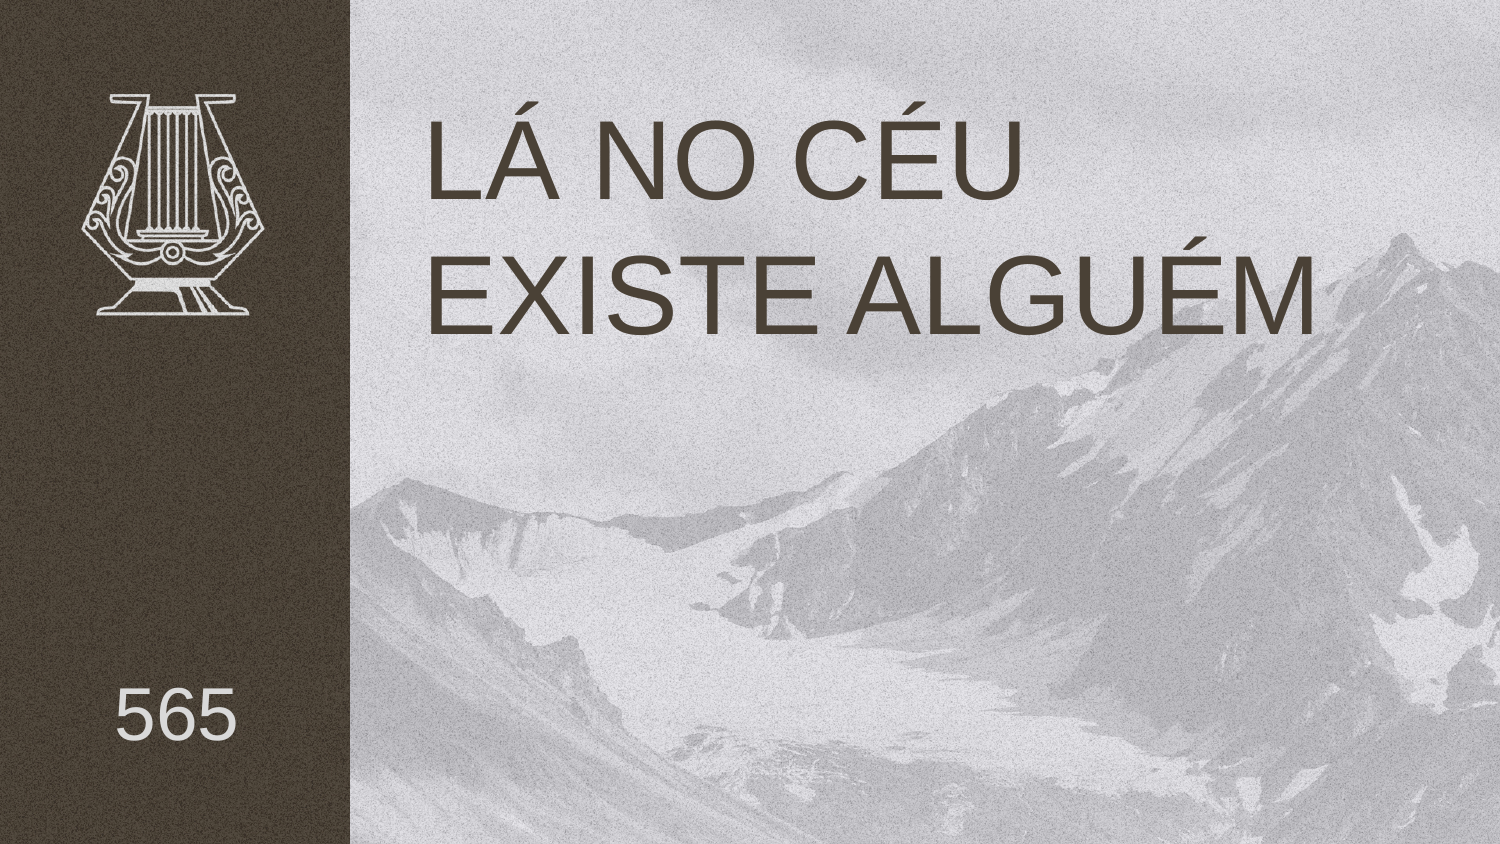

# LÁ NO CÉU EXISTE ALGUÉM
565